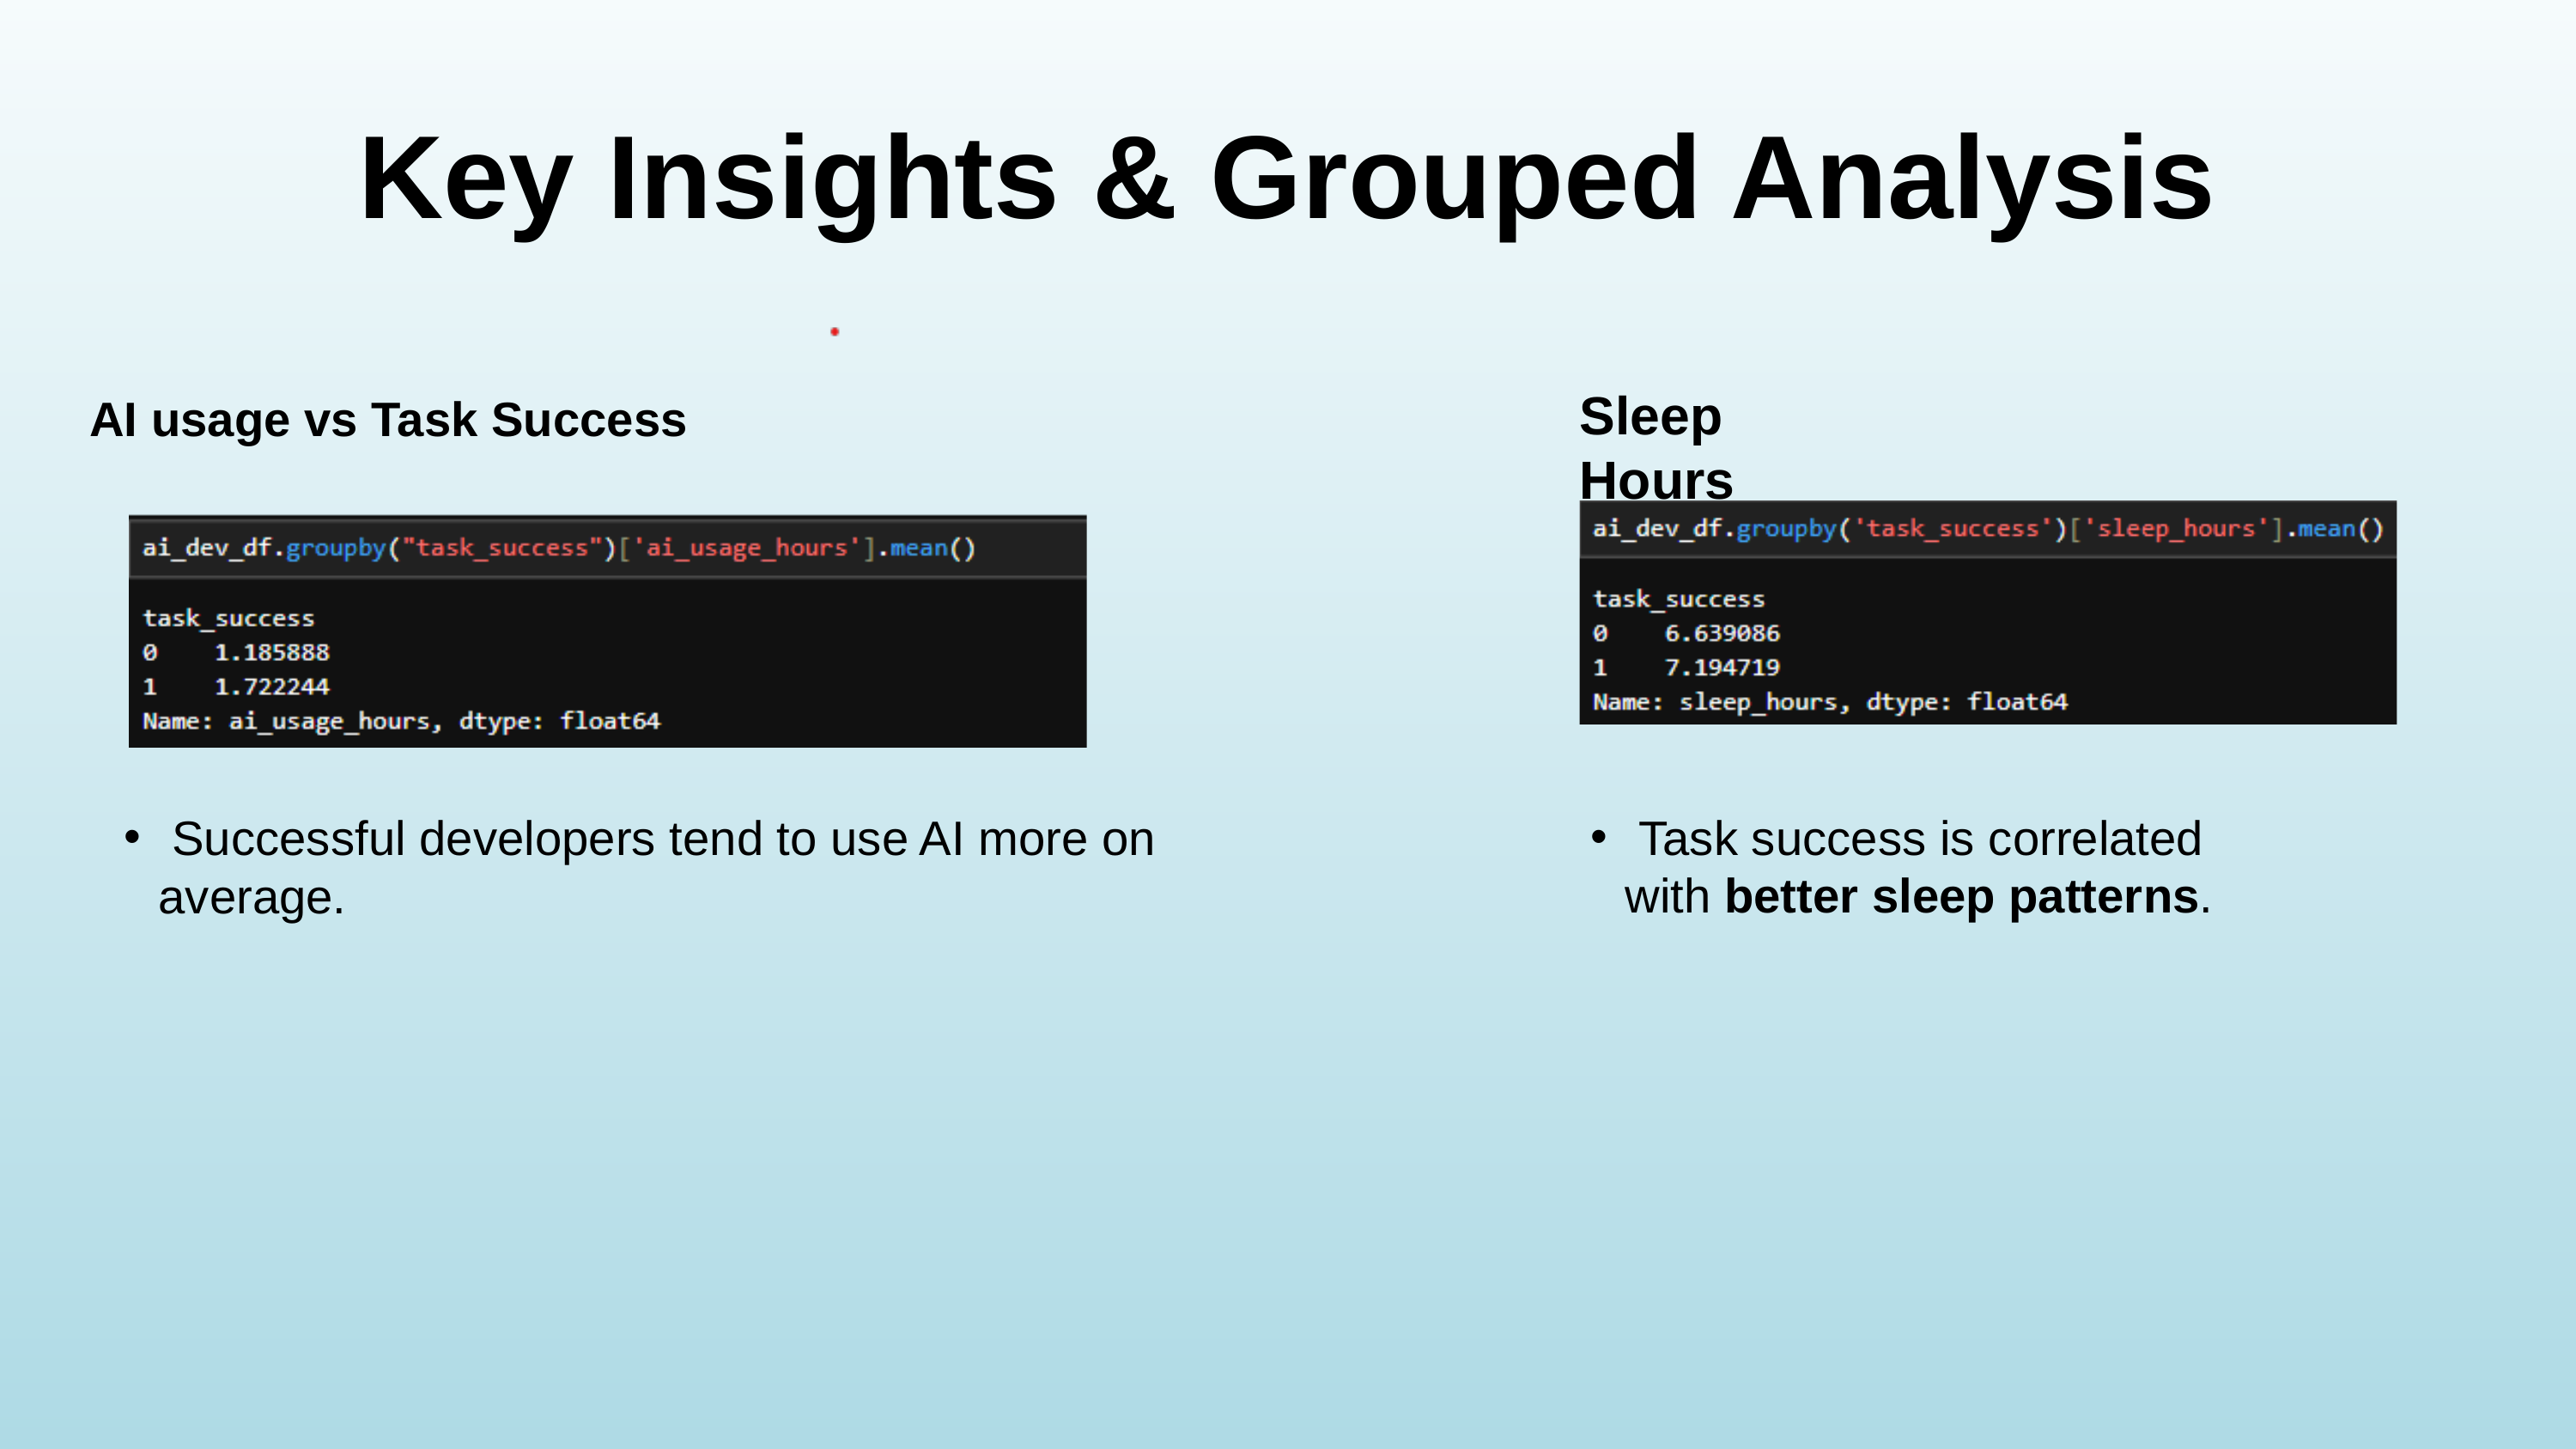

Key Insights & Grouped Analysis

AI usage vs Task Success
Sleep Hours

 Task success is correlated with better sleep patterns.
 Successful developers tend to use AI more on average.